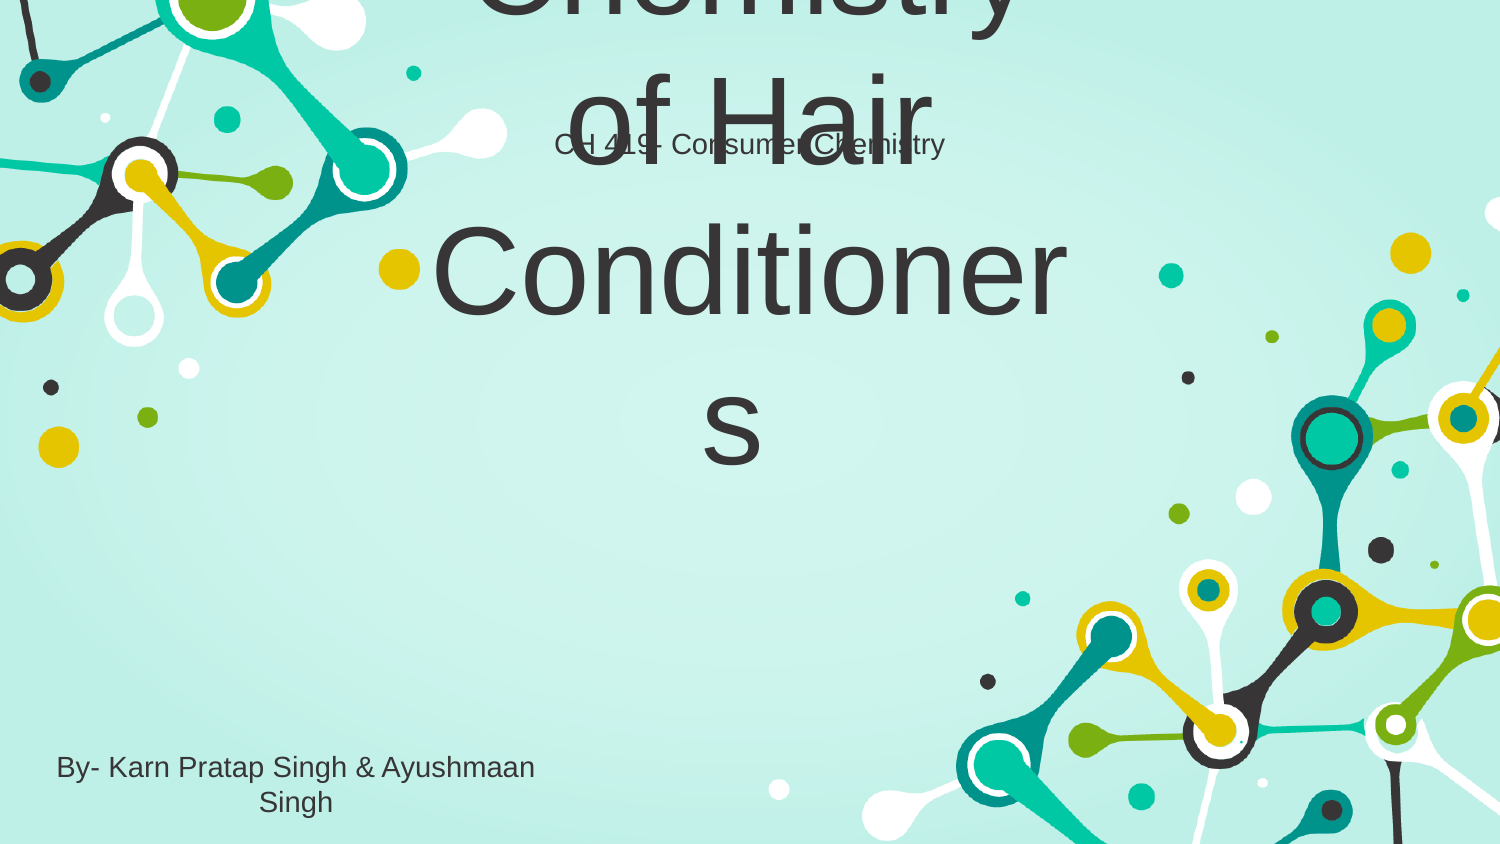

CH 419- Consumer Chemistry
# The Chemistry of Hair Conditioners
By- Karn Pratap Singh & Ayushmaan Singh